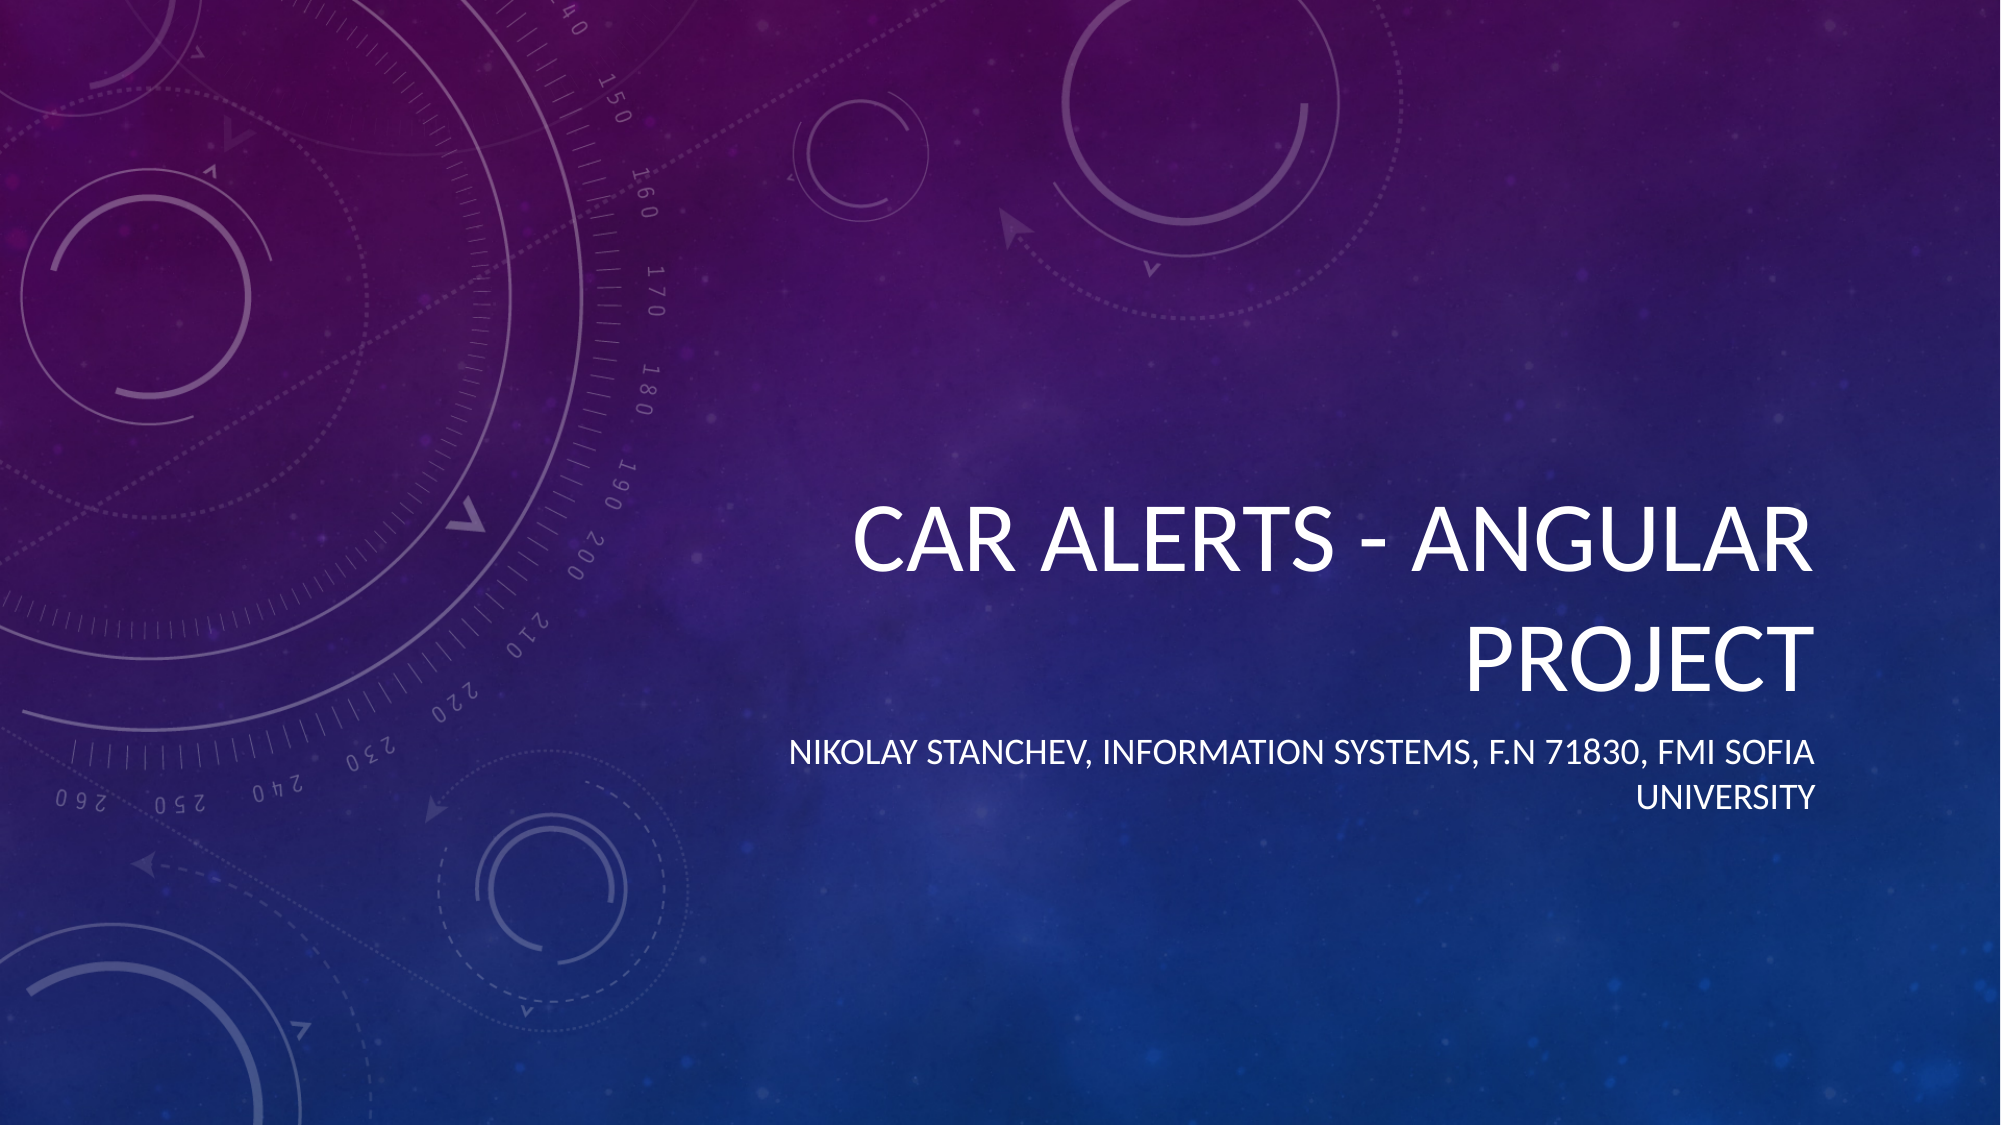

# CAR ALERTS - ANGULAR PROJECT
Nikolay stanchev, Information systems, f.n 71830, fmi sofia university